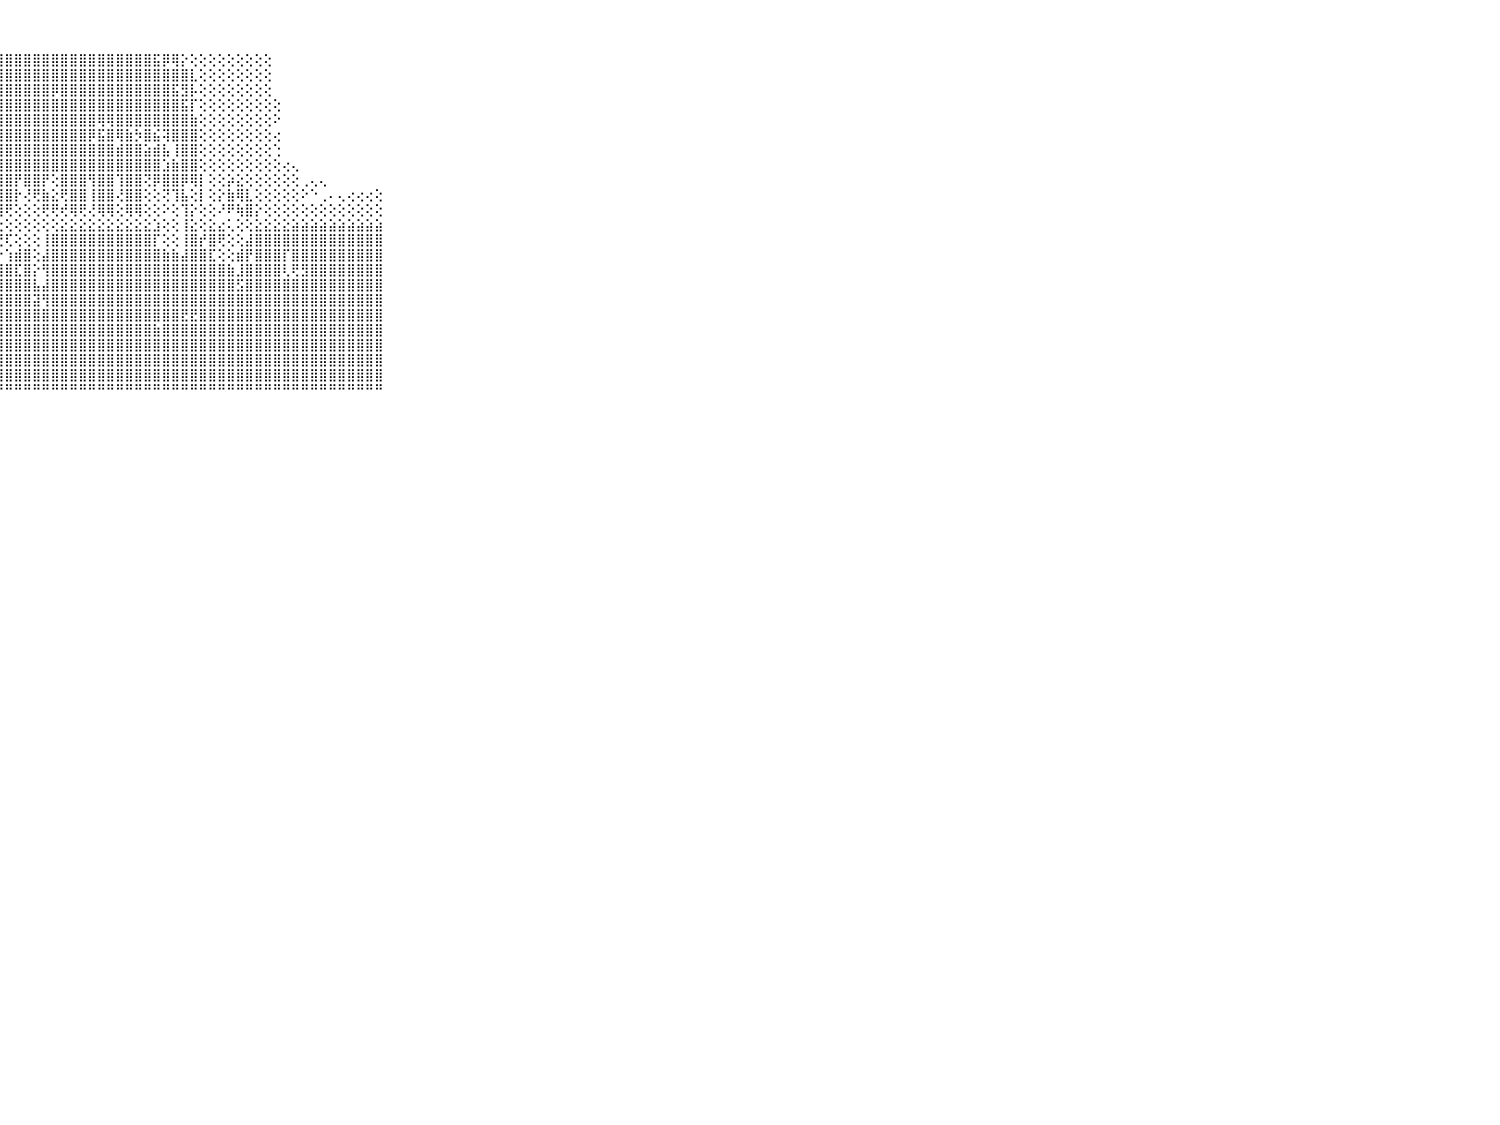

⠀⠀⠀⠀⠀⠀⠀⠀⠀⠀⠀⣿⣿⣿⣿⣿⣿⣿⣿⣿⣿⣿⣿⣿⣿⣿⣿⣿⣿⣿⣿⣿⣿⣿⣿⣿⣿⣿⣿⣿⣿⣿⣿⣿⣯⡿⢿⡕⢕⢕⢕⢕⢕⢕⢕⢕⢕⠀⠀⠀⠀⠀⠀⠀⠀⠀⠀⠀⠀⠀⠀⠀⠀⠀⠀⠀⠀⠀⠀⠀⠀
⠀⠀⠀⠀⠀⠀⠀⠀⠀⠀⠀⣿⣿⣿⣿⣿⣿⣿⣿⣿⣿⣿⣿⣿⣿⣿⣿⣿⣿⣿⣿⣿⣿⣿⣿⣿⣿⣿⣿⣿⣿⣿⣿⣿⣿⣿⣿⣿⣇⢕⢕⢕⢕⢕⢕⢕⢕⠀⠀⠀⠀⠀⠀⠀⠀⠀⠀⠀⠀⠀⠀⠀⠀⠀⠀⠀⠀⠀⠀⠀⠀
⠀⠀⠀⠀⠀⠀⠀⠀⠀⠀⠀⣿⣿⣿⣿⣿⣿⣿⣿⣿⣿⣿⣿⣿⣿⣿⣿⣿⣿⣿⣿⣿⣿⡿⣿⣿⣿⣿⣿⣿⣿⣿⣿⣿⣿⣿⣯⣻⡧⢕⢕⢕⢕⢕⢕⢕⢕⠀⠀⠀⠀⠀⠀⠀⠀⠀⠀⠀⠀⠀⠀⠀⠀⠀⠀⠀⠀⠀⠀⠀⠀
⠀⠀⠀⠀⠀⠀⠀⠀⠀⠀⠀⣽⣿⣿⣿⣿⣿⣿⣿⣿⣿⣿⣿⣿⣿⣿⣿⣿⣿⣿⣿⣿⣿⣿⣿⣿⣿⣿⣿⣿⣿⣿⣿⣿⣿⣿⣿⣯⡏⢕⢕⢕⢕⢕⢕⢕⢕⢕⠀⠀⠀⠀⠀⠀⠀⠀⠀⠀⠀⠀⠀⠀⠀⠀⠀⠀⠀⠀⠀⠀⠀
⠀⠀⠀⠀⠀⠀⠀⠀⠀⠀⠀⣻⣿⣿⡿⣿⣿⣿⣿⣿⣿⣿⣿⣿⣿⣿⣿⣿⣿⣿⣿⣿⣿⣿⣿⣿⣿⣿⢿⢿⣿⣿⣿⣿⣿⣿⣿⣿⣷⢕⢕⢕⢕⢕⢕⢕⢕⠕⠀⠀⠀⠀⠀⠀⠀⠀⠀⠀⠀⠀⠀⠀⠀⠀⠀⠀⠀⠀⠀⠀⠀
⠀⠀⠀⠀⠀⠀⠀⠀⠀⠀⠀⣿⣿⣿⣿⣿⣿⣿⣿⣿⣿⣿⣿⣿⣿⣿⣿⣿⣿⣿⣿⣿⣿⣿⣿⣿⣿⡿⣯⣿⢿⣷⡳⣿⣮⢽⣿⣿⣿⢕⢕⢕⢕⢕⢕⢕⢕⢔⠀⠀⠀⠀⠀⠀⠀⠀⠀⠀⠀⠀⠀⠀⠀⠀⠀⠀⠀⠀⠀⠀⠀
⠀⠀⠀⠀⠀⠀⠀⠀⠀⠀⠀⣿⣿⣿⣿⣿⣿⣿⣿⣿⣿⣿⣿⣿⣿⣿⣿⣿⣿⣿⣿⣿⣿⣿⣿⣿⣿⣿⣿⣿⣾⣿⣿⣵⣾⣧⢸⣿⣿⢕⢕⢕⢕⢕⢕⢕⢕⢑⠀⠀⠀⠀⠀⠀⠀⠀⠀⠀⠀⠀⠀⠀⠀⠀⠀⠀⠀⠀⠀⠀⠀
⠀⠀⠀⠀⠀⠀⠀⠀⠀⠀⠀⣿⣿⣿⣿⣿⣿⣿⣿⣿⡿⣿⣿⣿⣿⣿⣿⣿⣿⣿⣿⣿⣿⣿⣿⣿⣿⣿⣿⣿⣿⣿⣿⣿⣿⣱⣷⣿⣿⢕⢕⢕⢕⢕⢕⢕⢕⢕⢔⢄⠀⠀⠀⠀⠀⠀⠀⠀⠀⠀⠀⠀⠀⠀⠀⠀⠀⠀⠀⠀⠀
⠀⠀⠀⠀⠀⠀⠀⠀⠀⠀⠀⣿⣿⣿⣿⢜⣿⣿⣿⣟⢕⢿⣿⣿⣿⢻⣿⣿⣿⡟⣿⣿⡟⢕⣿⣿⣿⢻⣿⣿⢹⣿⣿⢝⡿⣿⣿⡿⢿⡇⢕⢕⡵⣕⢕⢕⢕⢕⢕⢕⢀⢄⢄⠀⠀⠀⠀⠀⠀⠀⠀⠀⠀⠀⠀⠀⠀⠀⠀⠀⠀
⠀⠀⠀⠀⠀⠀⠀⠀⠀⠀⠀⣿⣿⣿⣿⢜⣿⣿⣿⡇⢕⢸⣿⣿⣿⢸⣿⣿⣿⡗⢜⢟⣷⣕⢟⣿⣿⢸⣿⣿⢜⣿⣿⢕⢕⢝⢹⣧⢕⡇⢕⡕⣷⢿⣇⢕⢕⢕⢕⢕⠕⠑⢀⠄⢄⢔⢔⢔⢕⠀⠀⠀⠀⠀⠀⠀⠀⠀⠀⠀⠀
⠀⠀⠀⠀⠀⠀⠀⠀⠀⠀⠀⢿⢿⢿⢿⢕⢿⢿⢿⢇⢕⢸⢿⢿⢿⢜⢿⢿⢟⢕⢕⢕⢟⢟⢞⢿⢟⢜⢿⢿⢕⢿⢿⢕⢕⠕⢕⢹⡕⢕⢕⠜⠟⢷⣿⡕⢕⢕⢕⢕⢕⢕⢕⢕⢕⢕⢕⢕⢕⠀⠀⠀⠀⠀⠀⠀⠀⠀⠀⠀⠀
⠀⠀⠀⠀⠀⠀⠀⠀⠀⠀⠀⢕⢕⢕⢕⢕⢕⢕⢕⢕⢕⢕⢕⢕⢕⢕⢕⢕⢕⢕⢕⢕⢕⢕⣕⣕⣕⣕⣕⣕⣕⣕⣕⣕⣱⢕⢕⢸⣕⢕⣕⣔⢅⢕⢕⣕⣕⣕⣕⣵⣵⣵⣵⣵⣵⣵⣵⣵⣵⠀⠀⠀⠀⠀⠀⠀⠀⠀⠀⠀⠀
⠀⠀⠀⠀⠀⠀⠀⠀⠀⠀⠀⣾⣿⣿⣿⣿⣿⣿⣿⣿⣿⣿⣿⣿⣿⣿⡿⢟⢏⢕⢕⢕⢸⣿⣿⣿⣿⣿⣿⣿⣿⣿⣿⣿⡏⢕⢕⢸⣿⡞⣿⢟⢕⢕⣼⣿⣿⣿⣿⣿⣿⣿⣿⣿⣿⣿⣿⣿⣿⠀⠀⠀⠀⠀⠀⠀⠀⠀⠀⠀⠀
⠀⠀⠀⠀⠀⠀⠀⠀⠀⠀⠀⣿⣿⣿⣿⣿⣿⣿⣿⣿⣿⣿⣿⣿⣿⣿⣷⡕⢱⣾⣿⢕⣼⣿⣿⣿⣿⣿⣿⣿⣿⣿⣿⣿⣿⣷⣷⣼⣿⣿⣏⢕⢕⣾⡟⣿⣿⣿⡏⣿⣿⣿⣿⣿⣿⣿⣿⣿⣿⠀⠀⠀⠀⠀⠀⠀⠀⠀⠀⠀⠀
⠀⠀⠀⠀⠀⠀⠀⠀⠀⠀⠀⣿⣿⣿⣿⣿⣿⣿⣿⣿⣿⣿⣿⣿⣿⣿⣿⣿⣿⣏⣿⡕⢻⣿⣿⣿⣿⣿⣿⣿⣿⣿⣿⣿⣿⣿⣿⣿⣿⣿⣿⣿⣷⣸⣿⣿⣿⣿⢇⢟⣻⣿⣿⣿⣿⣿⣿⣿⣿⠀⠀⠀⠀⠀⠀⠀⠀⠀⠀⠀⠀
⠀⠀⠀⠀⠀⠀⠀⠀⠀⠀⠀⣿⣿⣿⣿⣿⣿⣿⣿⣿⣿⣿⣿⣿⣿⣿⣿⣿⣿⣿⣿⣧⣼⣿⣿⣿⣿⣿⣿⣿⣿⣿⣿⣿⣿⣿⣿⣿⣿⣿⣿⣿⣿⣫⣿⣿⣿⣿⣿⣿⣿⣿⣿⣿⣿⣿⣿⣿⣿⠀⠀⠀⠀⠀⠀⠀⠀⠀⠀⠀⠀
⠀⠀⠀⠀⠀⠀⠀⠀⠀⠀⠀⣿⣿⣿⣿⣿⣿⣿⣿⣿⣿⣿⣿⣿⣿⣿⣿⣿⣿⣿⣿⣽⢻⣿⣿⣿⣿⣿⣿⣿⣿⣿⣿⣿⣿⣿⣿⣿⣿⣿⣿⣿⣿⣿⣿⣿⣿⣿⣿⣿⣿⣿⣿⣿⣿⣿⣿⣿⣿⠀⠀⠀⠀⠀⠀⠀⠀⠀⠀⠀⠀
⠀⠀⠀⠀⠀⠀⠀⠀⠀⠀⠀⣿⣿⣿⣿⣿⣿⣿⣿⣿⣿⣿⣿⣿⣿⣿⣿⣿⣿⣿⣿⣿⣿⣿⣿⣿⣿⣿⣿⣿⣿⣿⣿⣿⣿⣿⣿⣟⣟⣿⣿⣿⣿⣿⣿⣿⣿⣿⣿⣿⣿⣿⣿⣿⣿⣿⣿⣿⣿⠀⠀⠀⠀⠀⠀⠀⠀⠀⠀⠀⠀
⠀⠀⠀⠀⠀⠀⠀⠀⠀⠀⠀⣿⣿⣿⣿⣿⣿⣿⣿⣿⣿⣿⣿⣿⣿⣿⣿⣿⣿⣿⣿⣿⣿⣿⣿⣿⣿⣿⣿⣿⣿⣿⣿⣿⣷⣿⣿⣿⣿⣿⣿⣿⣿⣿⣿⣿⣿⣿⣿⣿⣿⣿⣿⣿⣿⣿⣿⣿⣿⠀⠀⠀⠀⠀⠀⠀⠀⠀⠀⠀⠀
⠀⠀⠀⠀⠀⠀⠀⠀⠀⠀⠀⣿⣿⣿⣿⣿⣿⣿⣿⣿⣿⣿⣿⣿⣿⣿⣿⣿⣿⣿⣿⣿⣿⣿⣿⣿⣿⣿⣿⣿⣿⣿⣿⣿⣿⣿⣿⣿⣿⣿⣿⣿⣿⣿⣿⣿⣿⣿⣿⣿⣿⣿⣿⣿⣿⣿⣿⣿⣿⠀⠀⠀⠀⠀⠀⠀⠀⠀⠀⠀⠀
⠀⠀⠀⠀⠀⠀⠀⠀⠀⠀⠀⣿⣿⣿⣿⣿⣿⣿⣿⣿⣿⣿⣿⣿⣿⣿⣿⣿⣿⣿⣿⣿⣿⣿⣿⣿⣿⣿⣿⣿⣿⣿⣿⣿⣿⣿⣿⣿⣿⣿⣿⣿⣿⣿⣿⣿⣿⣿⣿⣿⣿⣿⣿⣿⣿⣿⣿⣿⣿⠀⠀⠀⠀⠀⠀⠀⠀⠀⠀⠀⠀
⠀⠀⠀⠀⠀⠀⠀⠀⠀⠀⠀⣿⣿⣿⣿⣿⣿⣿⣿⣿⣿⣿⣿⣿⣿⣿⣿⣿⣿⣿⣿⣿⣿⣿⣿⣿⣿⣿⣿⣿⣿⣿⣿⣿⣿⣿⣿⣿⣿⣿⣿⣿⣿⣿⣿⣿⣿⣿⣿⣿⣿⣿⣿⣿⣿⣿⣿⣿⣿⠀⠀⠀⠀⠀⠀⠀⠀⠀⠀⠀⠀
⠀⠀⠀⠀⠀⠀⠀⠀⠀⠀⠀⠛⠛⠛⠛⠛⠛⠛⠛⠛⠛⠛⠛⠛⠛⠛⠛⠛⠛⠛⠛⠛⠛⠛⠛⠛⠛⠛⠛⠛⠛⠛⠛⠛⠛⠛⠛⠛⠛⠛⠛⠛⠛⠛⠛⠛⠛⠛⠛⠛⠛⠛⠛⠛⠛⠛⠛⠛⠛⠀⠀⠀⠀⠀⠀⠀⠀⠀⠀⠀⠀